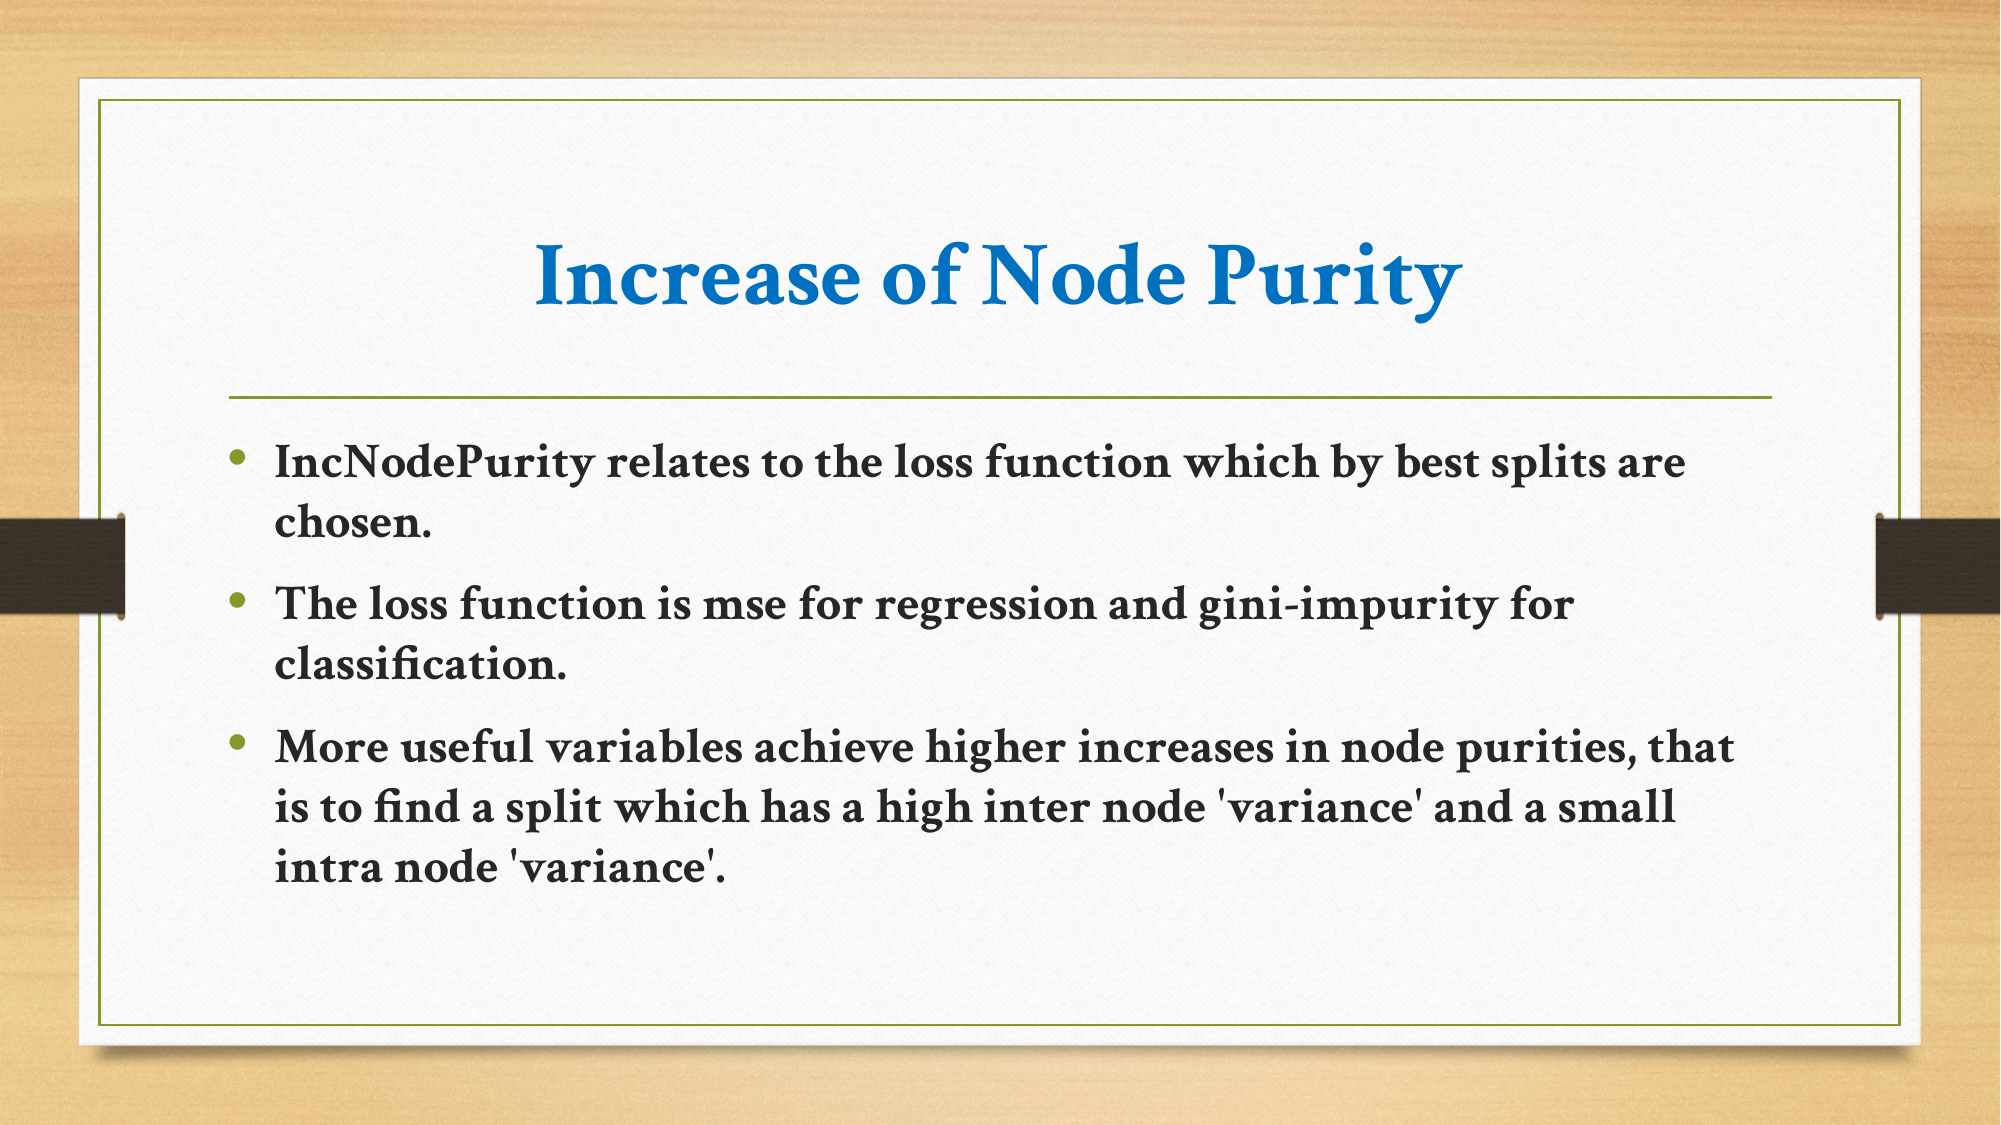

# Increase of Node Purity
IncNodePurity relates to the loss function which by best splits are chosen.
The loss function is mse for regression and gini-impurity for classification.
More useful variables achieve higher increases in node purities, that is to find a split which has a high inter node 'variance' and a small intra node 'variance'.